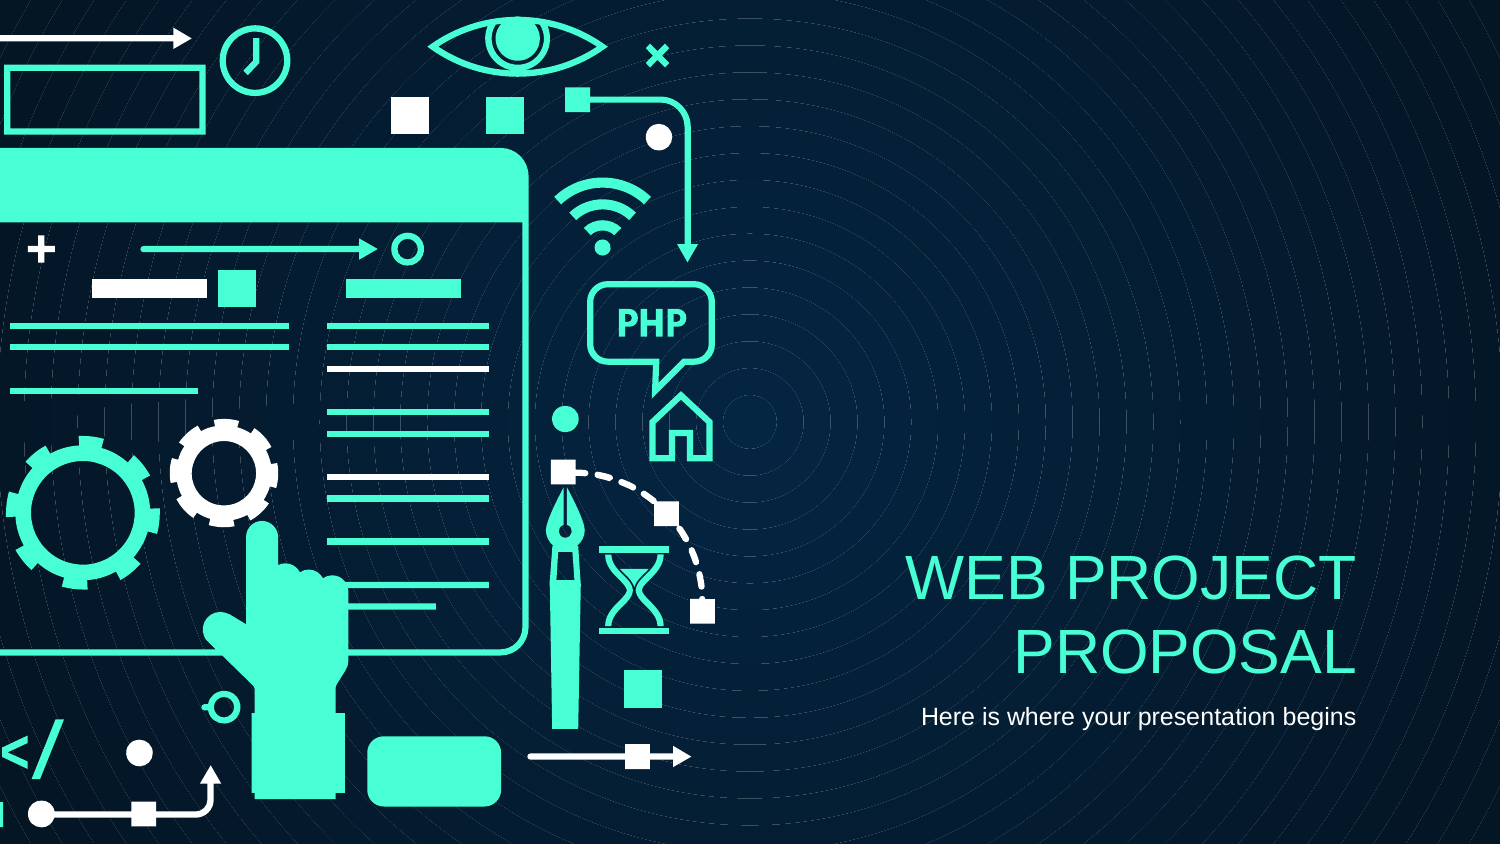

# WEB PROJECT
PROPOSAL

Here is where your presentation begins